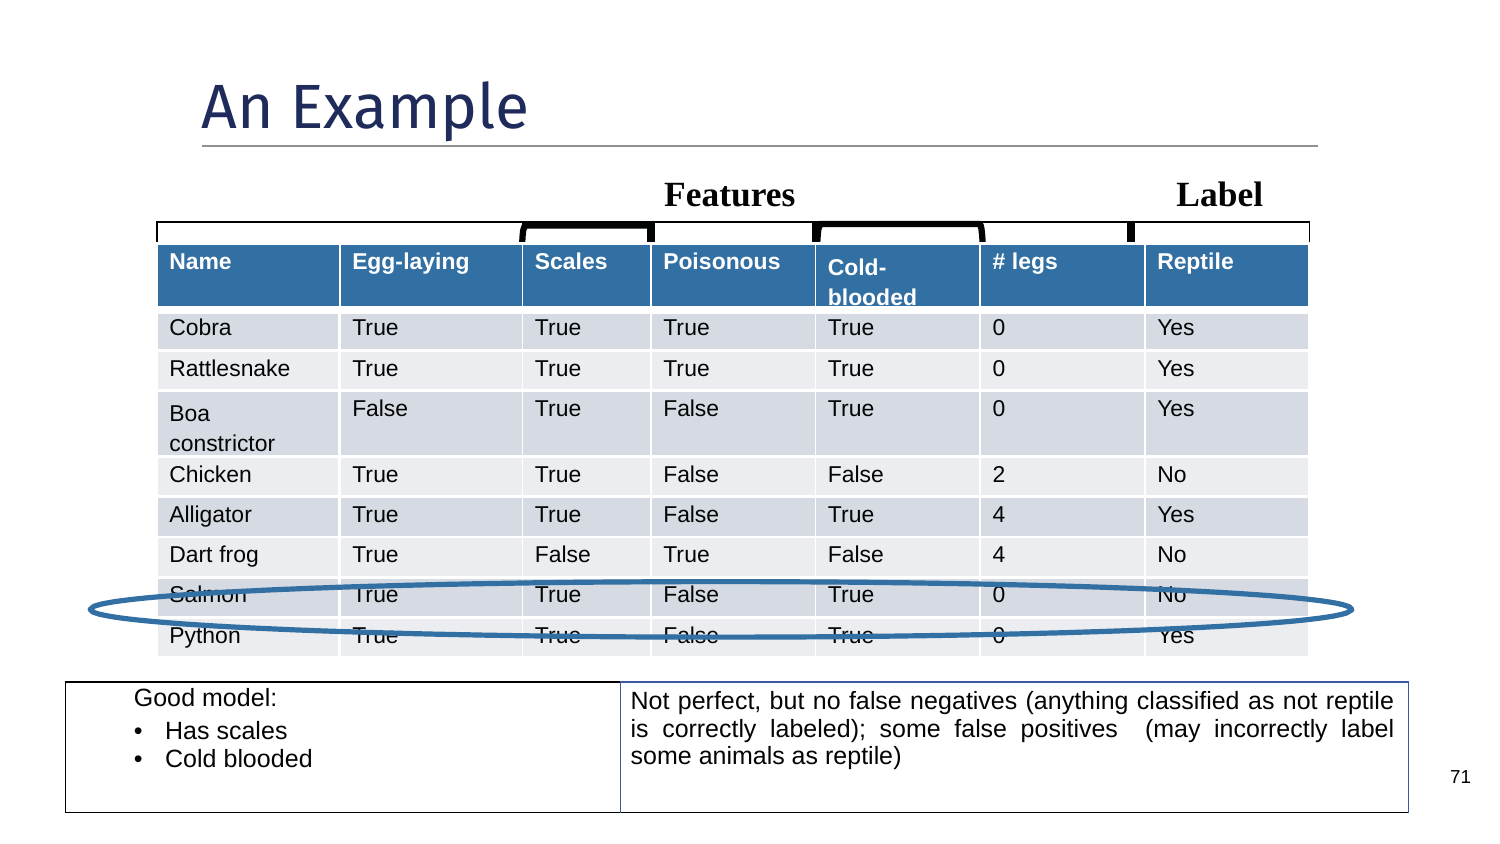

# An Example

Features
Label
|  |  |  |  |  |  |  |  |
| --- | --- | --- | --- | --- | --- | --- | --- |
| Name | Egg-laying | Scales | Poisonous | Cold- blooded | # legs |  | Reptile |
| Cobra | True | True | True | True | 0 |  | Yes |
| Rattlesnake | True | True | True | True | 0 |  | Yes |
| Boa constrictor | False | True | False | True | 0 |  | Yes |
| Chicken | True | True | False | False | 2 |  | No |
| Alligator | True | True | False | True | 4 |  | Yes |
| Dart frog | True | False | True | False | 4 |  | No |
| Salmon | True | True | False | True | 0 |  | No |
| Python | True | True | False | True | 0 |  | Yes |

| Good model: Has scales Cold blooded | Not perfect, but no false negatives (anything classified as not reptile is correctly labeled); some false positives (may incorrectly label some animals as reptile) |
| --- | --- |
71
71
71
6.0002 LECTURE ff